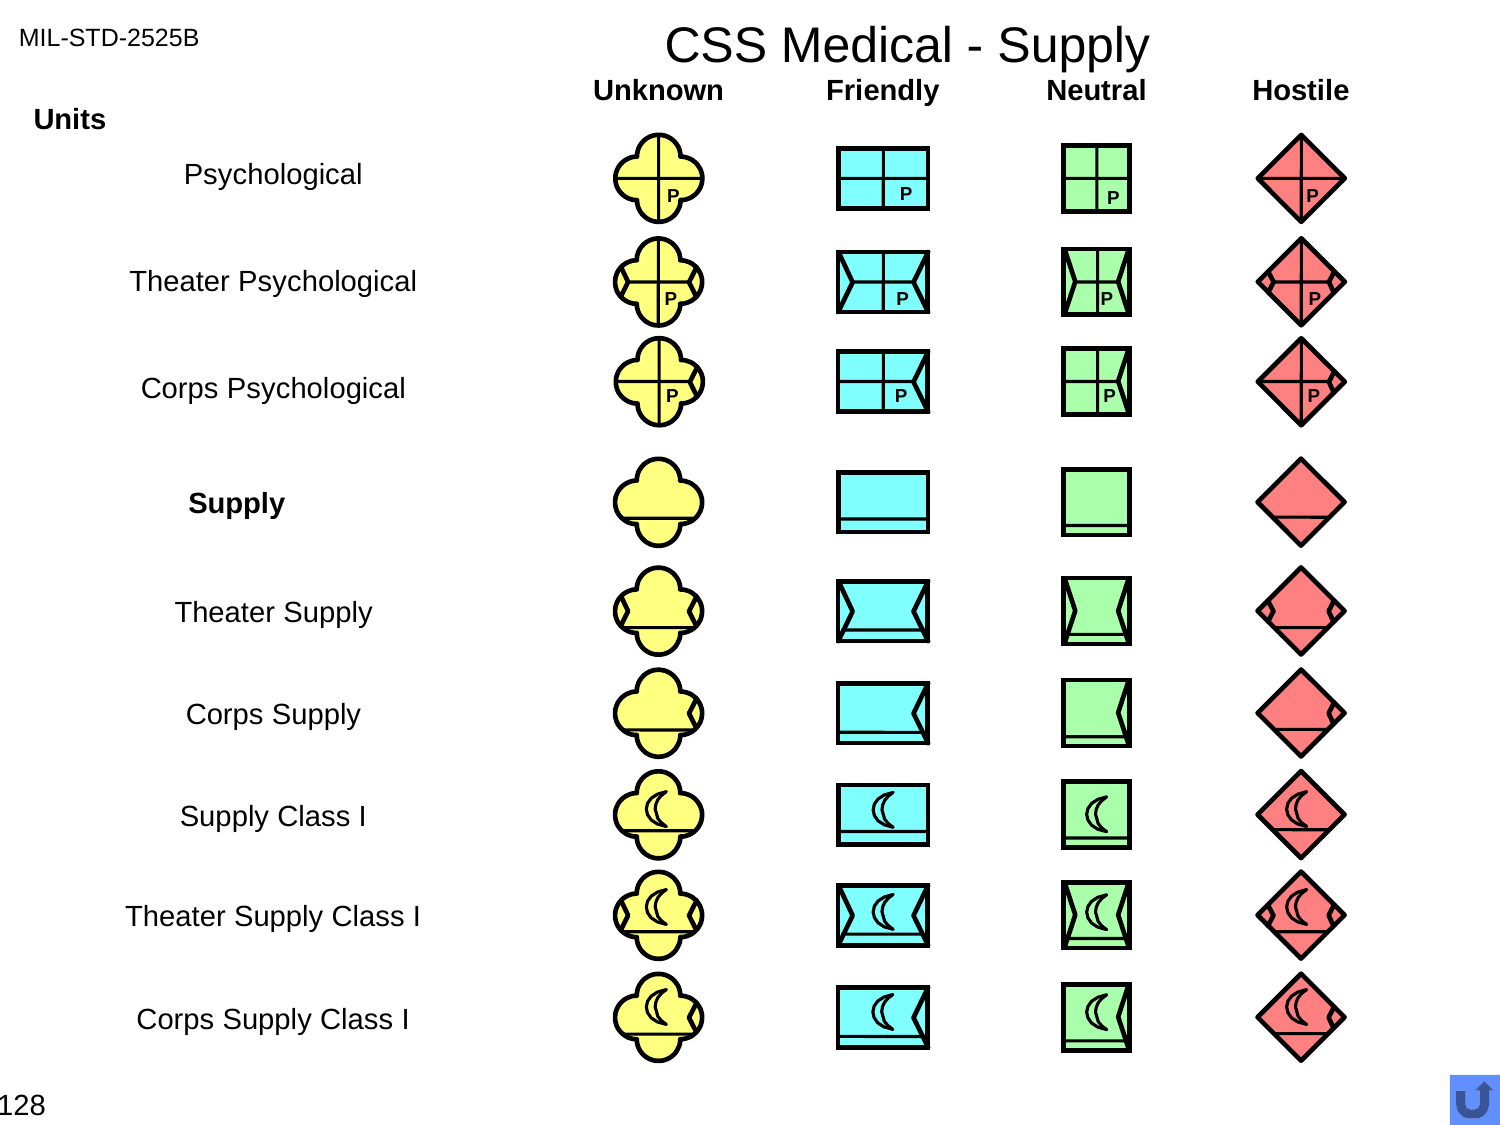

# CSS Medical - Supply
MIL-STD-2525B
Unknown
Friendly
Neutral
Hostile
Units

P

P

P

P
Psychological

P

P

P

P
Theater Psychological

P

P

P

P
Corps Psychological

Supply

Theater Supply

Corps Supply

Supply Class I

Theater Supply Class I

Corps Supply Class I
128